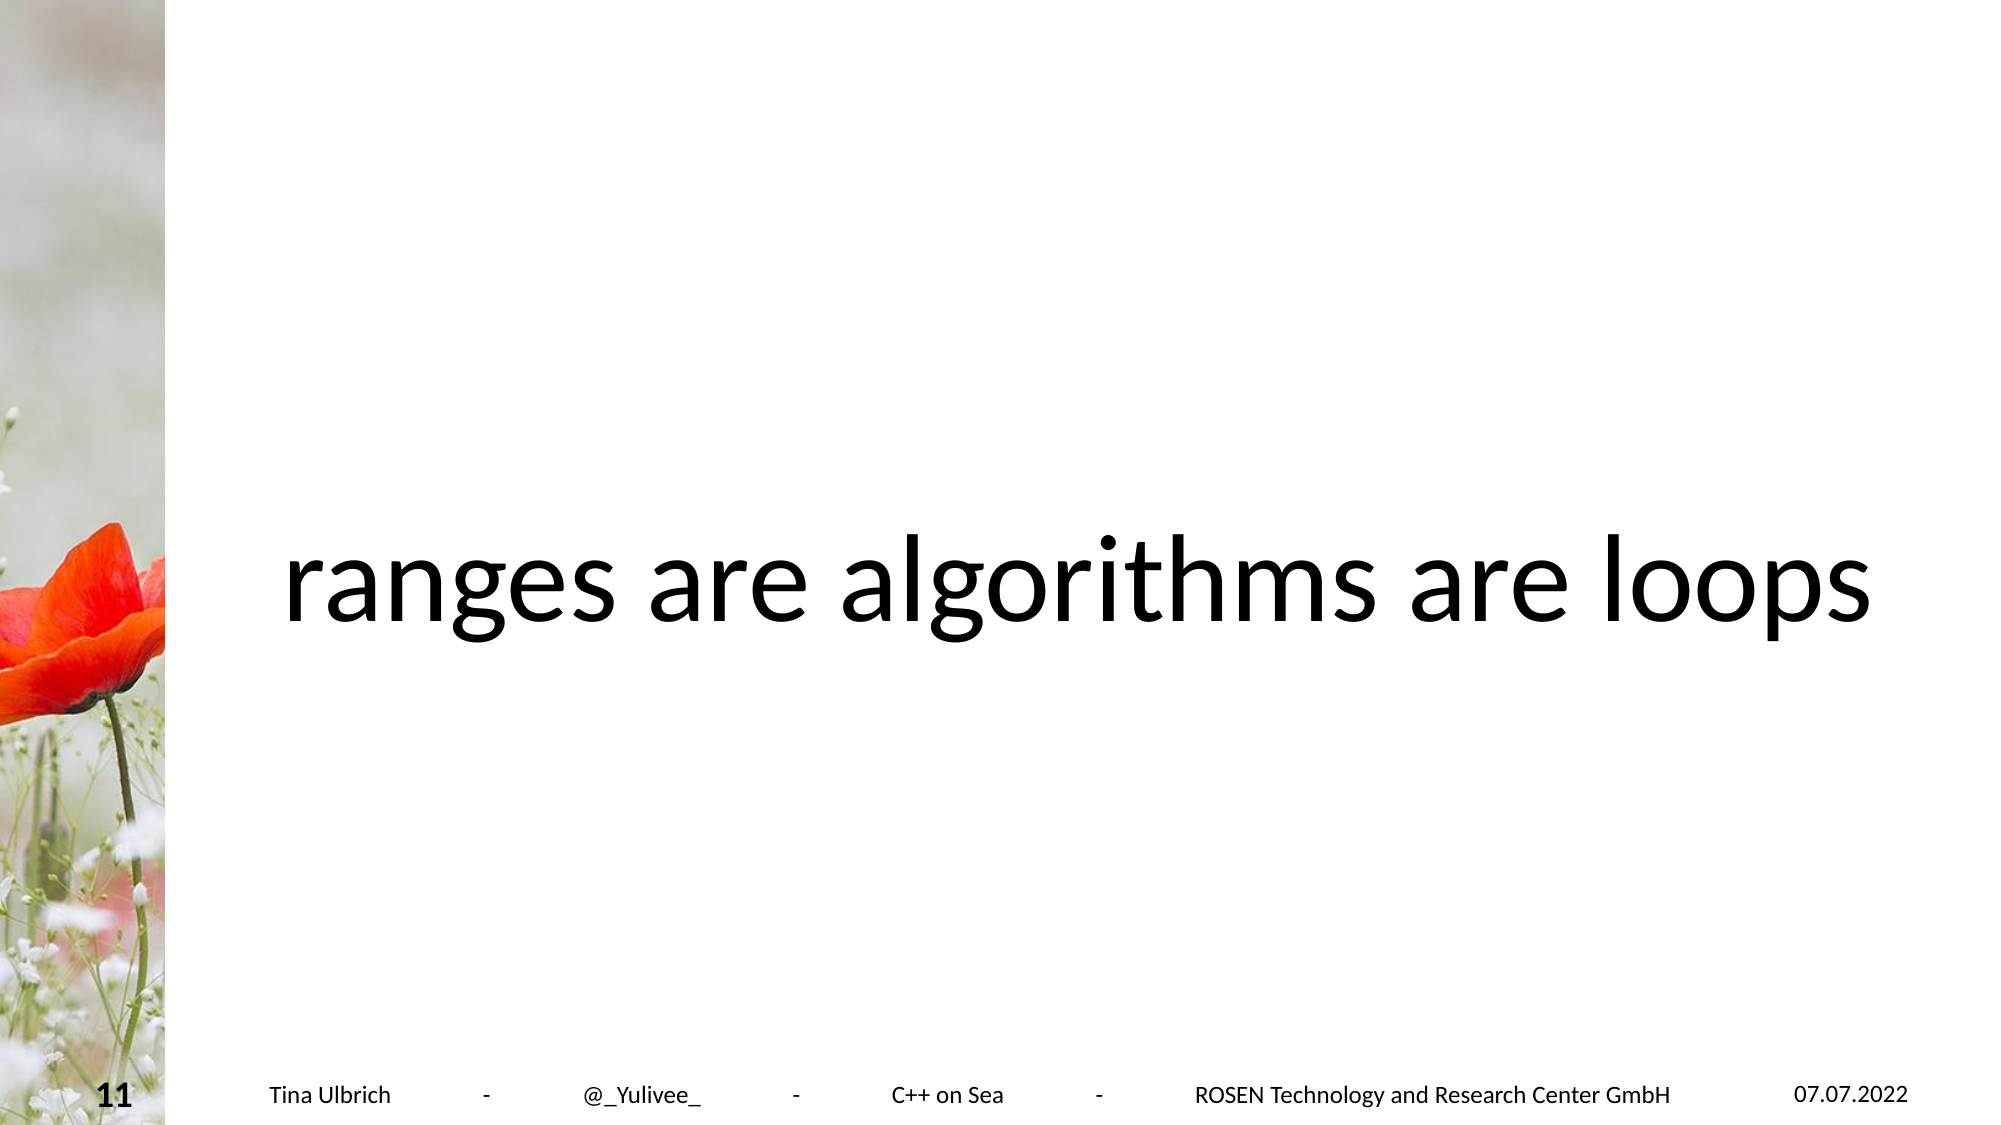

#
ranges are algorithms are loops
07.07.2022
11
Tina Ulbrich                -                @_Yulivee_                -                C++ on Sea                -                ROSEN Technology and Research Center GmbH